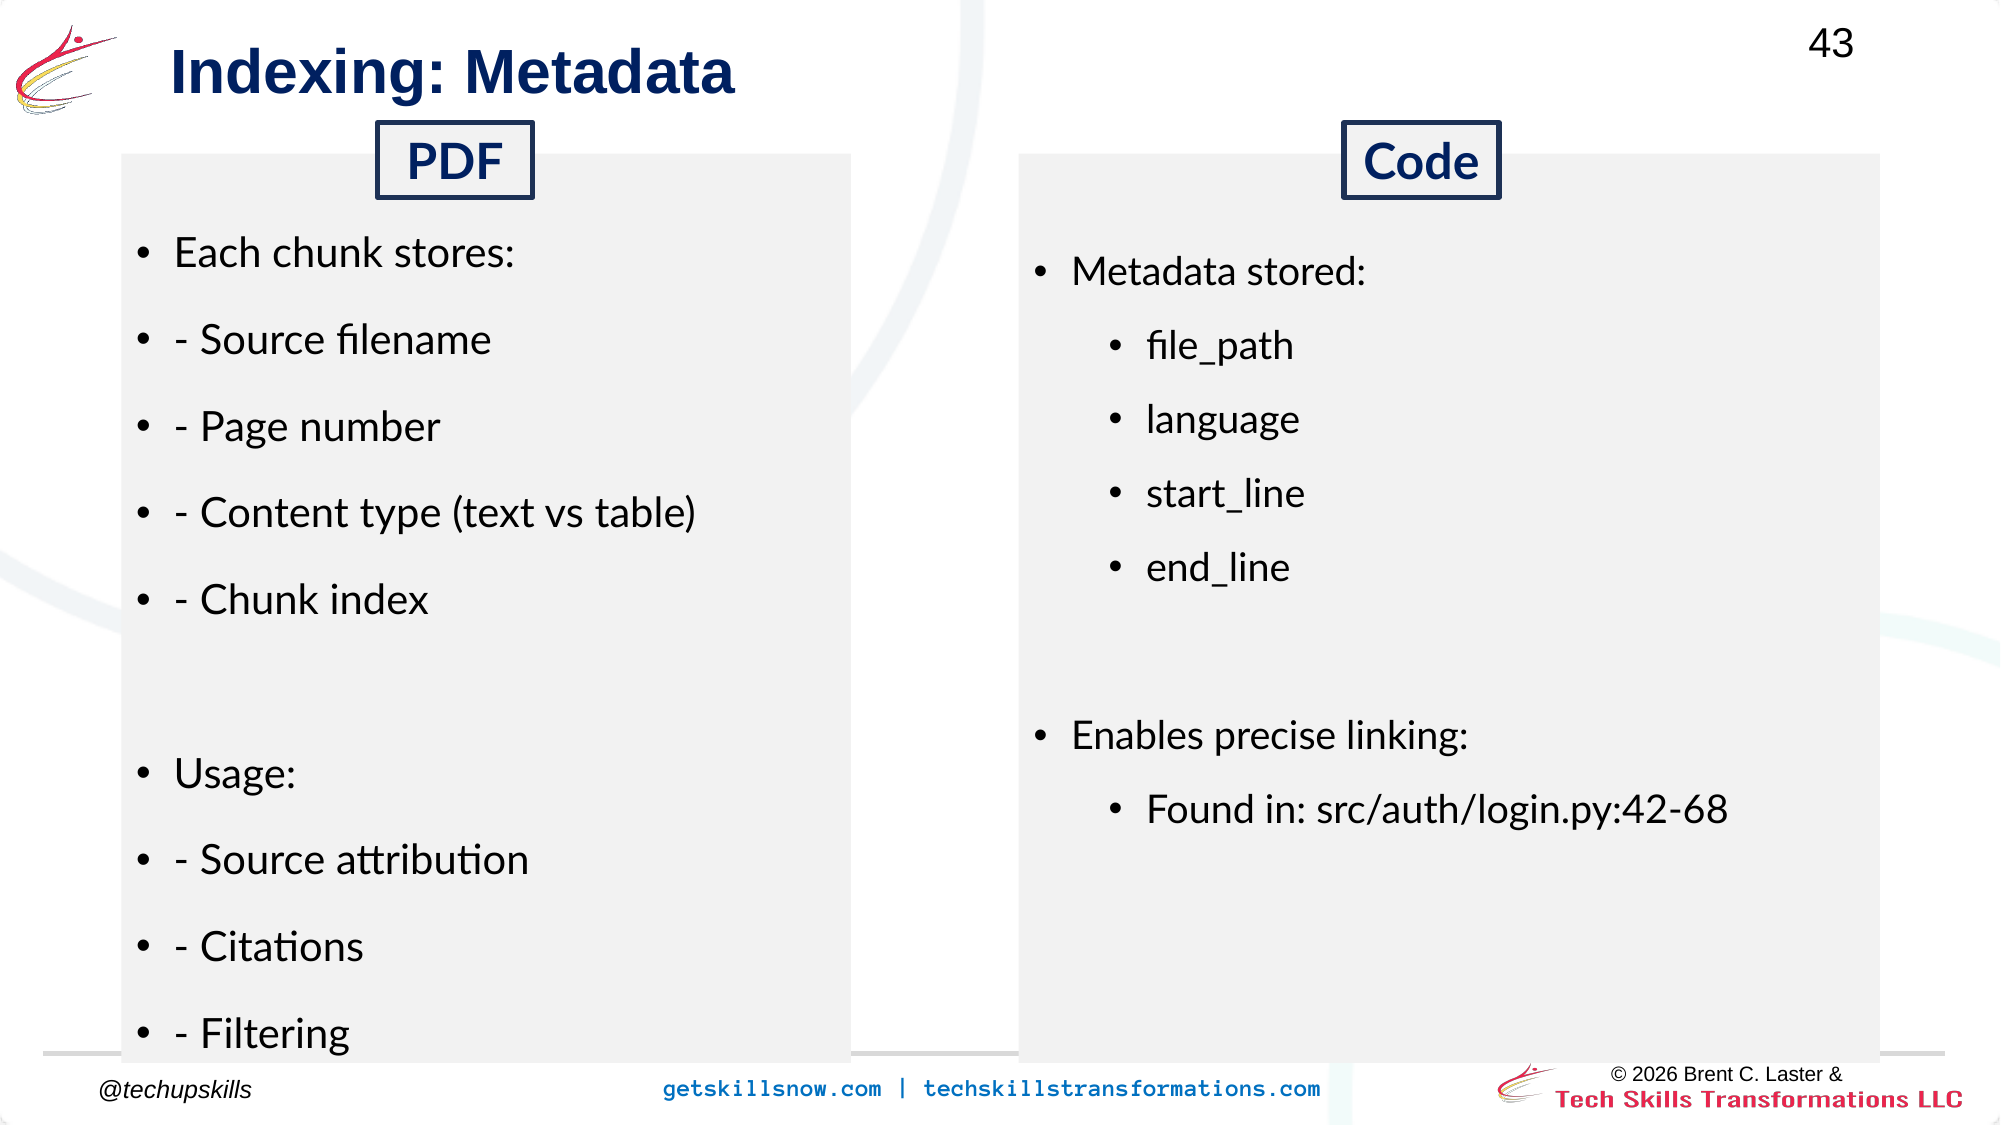

# Indexing: Metadata
Code
PDF

Each chunk stores:
- Source filename
- Page number
- Content type (text vs table)
- Chunk index

Usage:
- Source attribution
- Citations
- Filtering

Metadata stored:
file_path
language
start_line
end_line

Enables precise linking:
Found in: src/auth/login.py:42-68